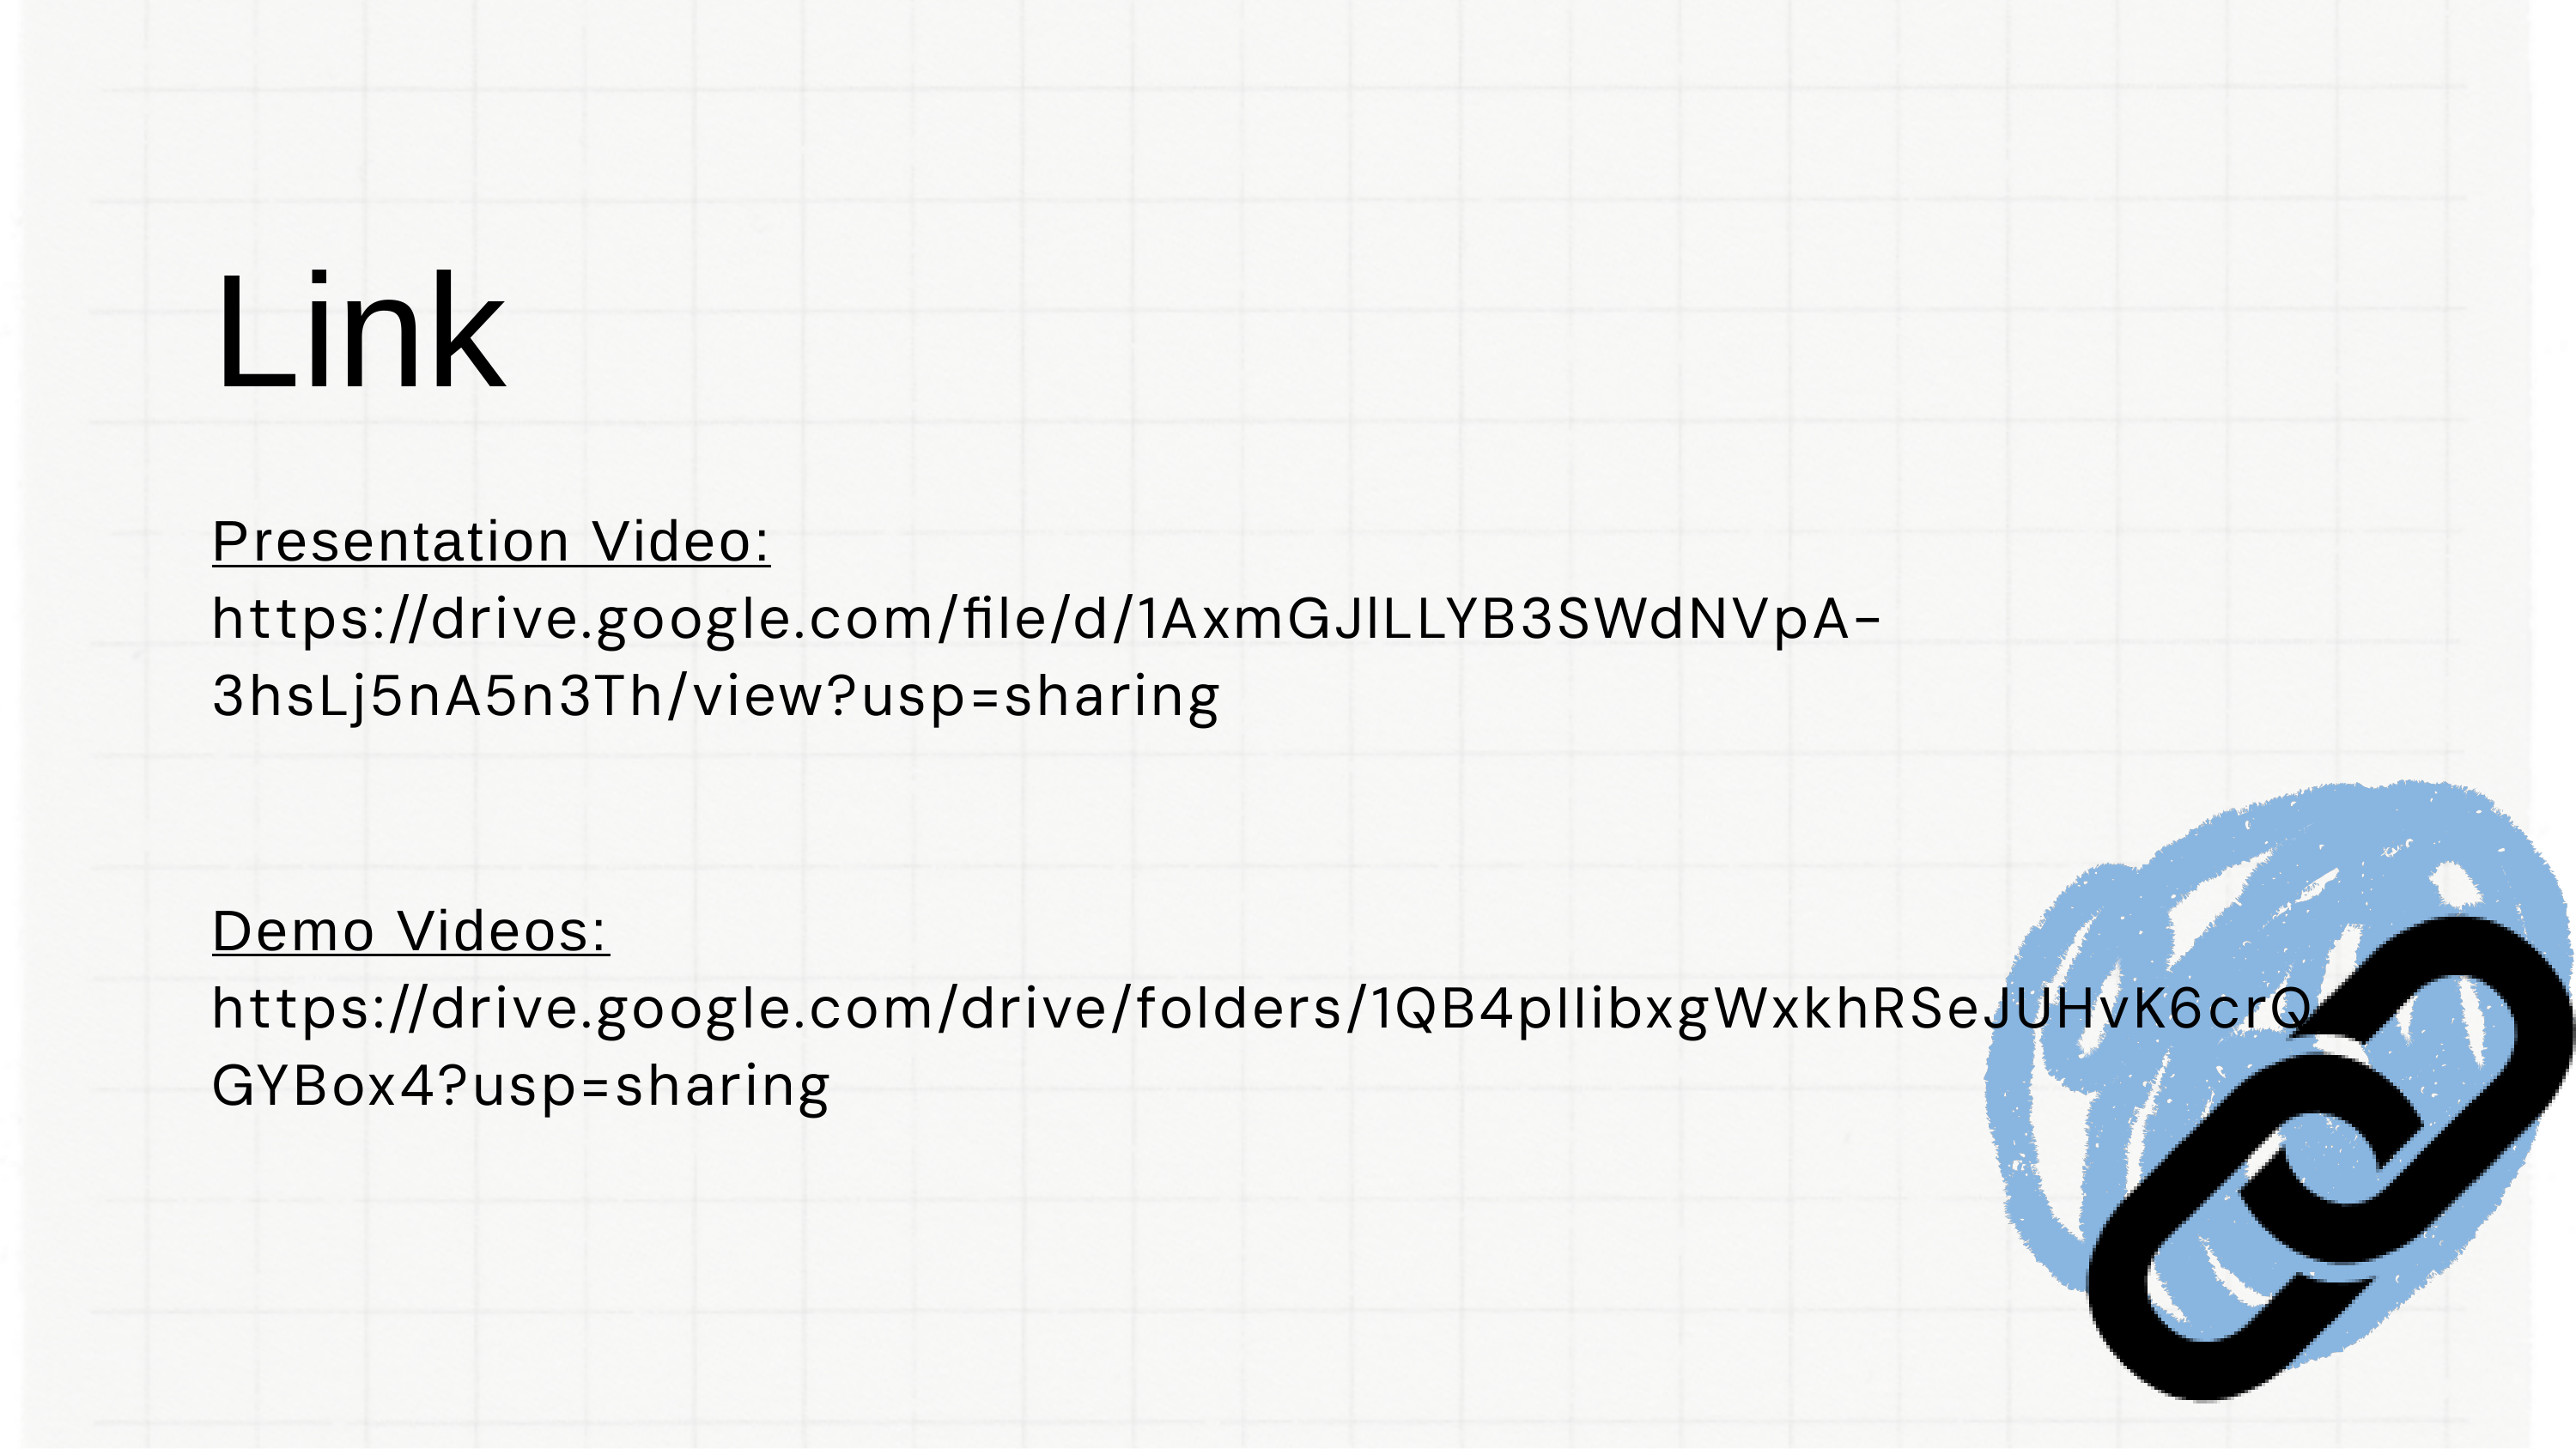

Link
Presentation Video:
https://drive.google.com/file/d/1AxmGJlLLYB3SWdNVpA-3hsLj5nA5n3Th/view?usp=sharing

Demo Videos: https://drive.google.com/drive/folders/1QB4pIIibxgWxkhRSeJUHvK6crQGYBox4?usp=sharing